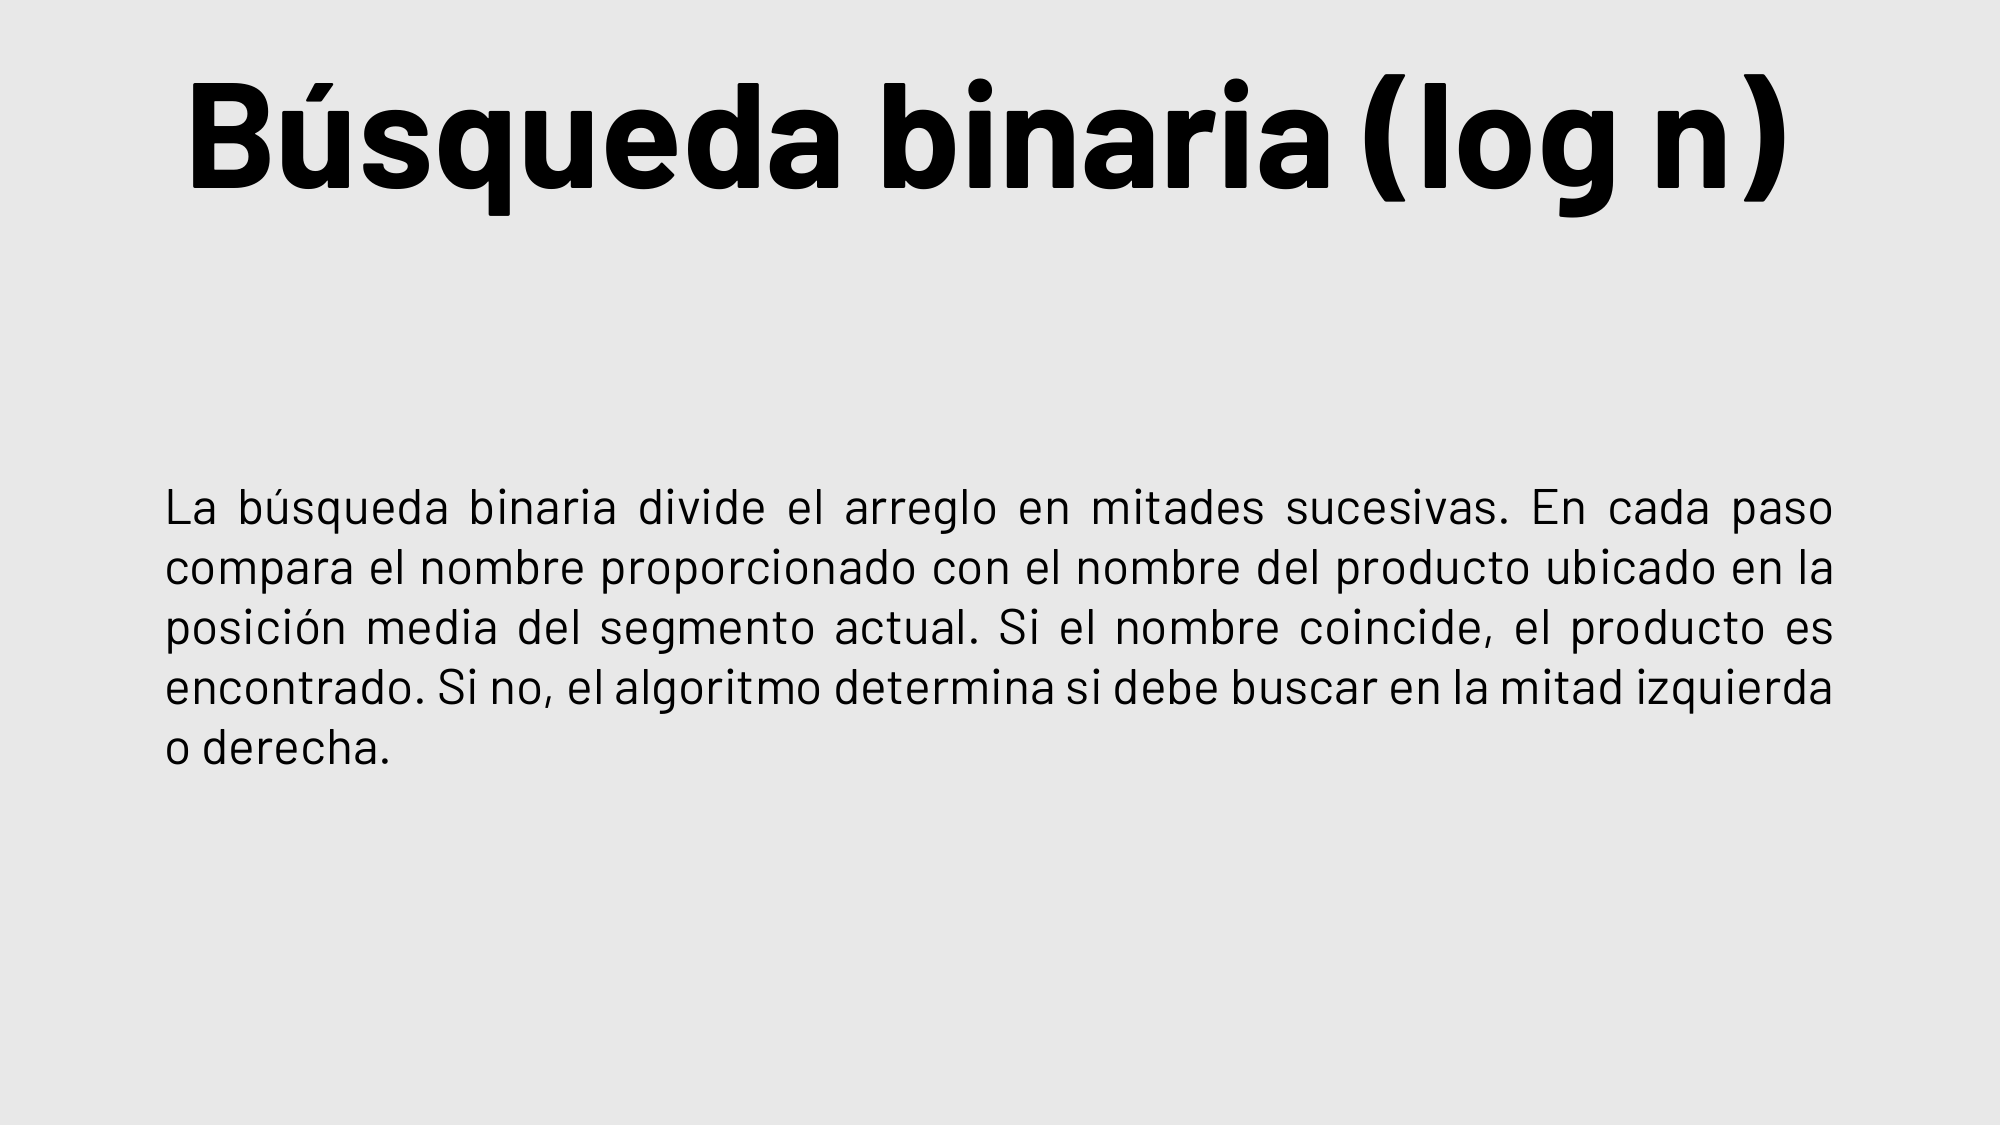

Búsqueda binaria (log n)
La búsqueda binaria divide el arreglo en mitades sucesivas. En cada paso compara el nombre proporcionado con el nombre del producto ubicado en la posición media del segmento actual. Si el nombre coincide, el producto es encontrado. Si no, el algoritmo determina si debe buscar en la mitad izquierda o derecha.